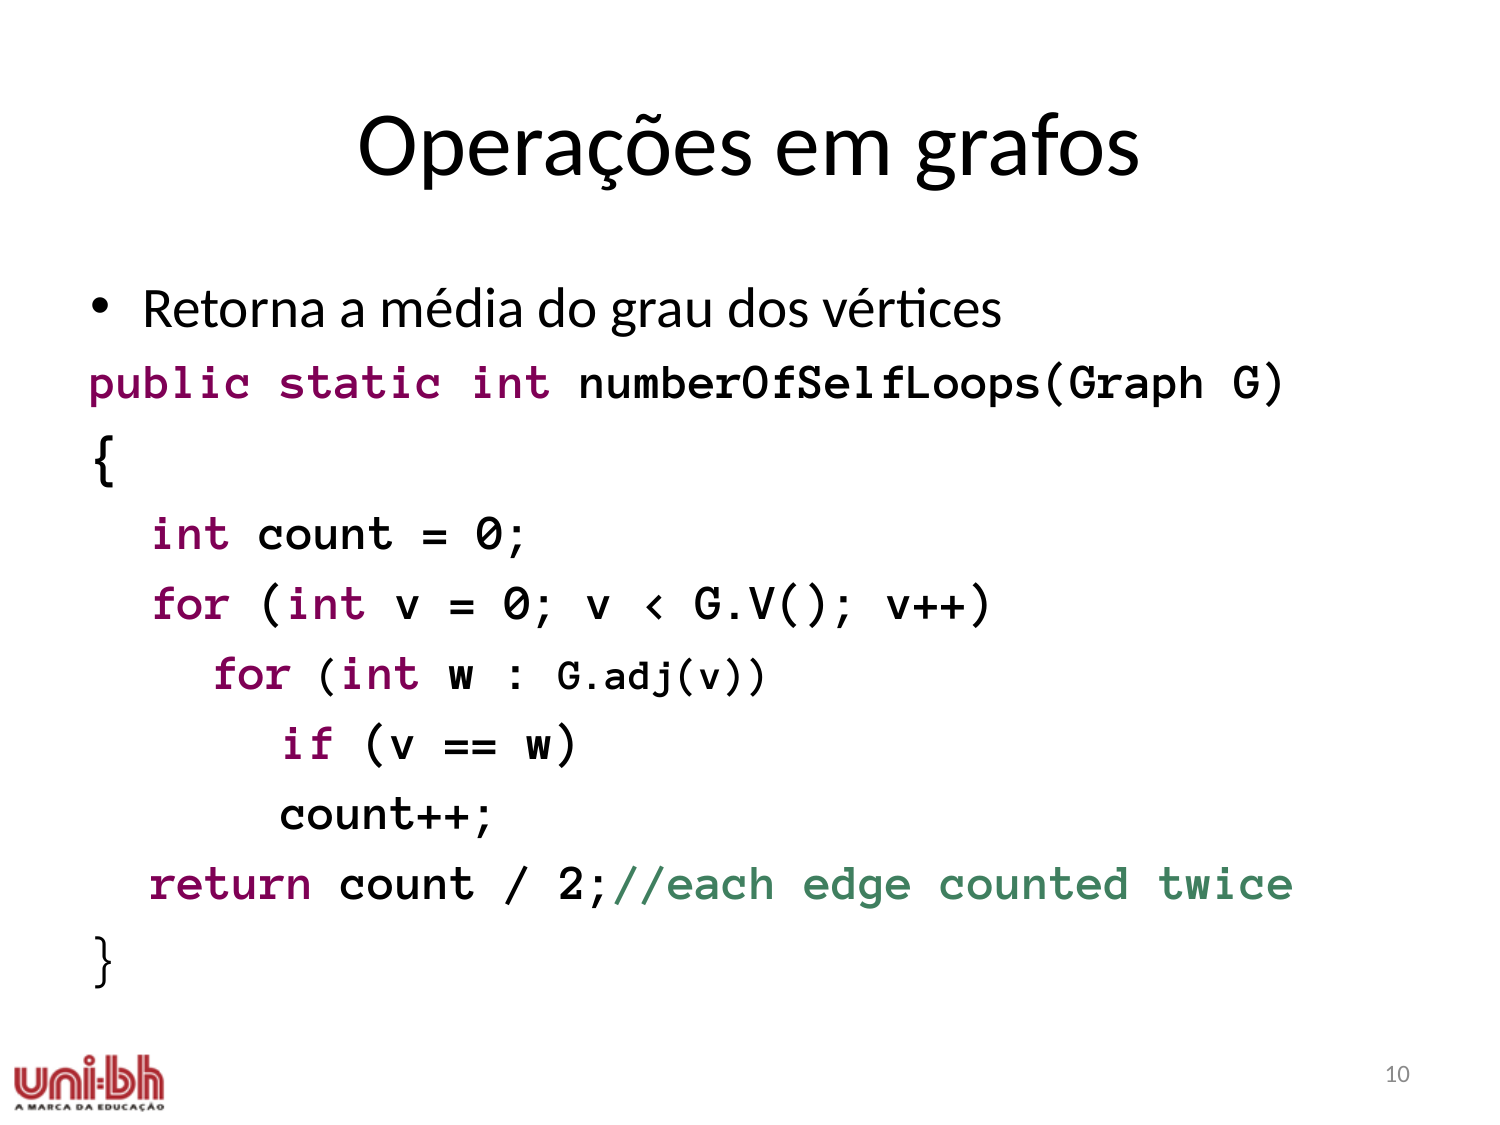

# Operações em grafos
Retorna a média do grau dos vértices
public static int numberOfSelfLoops(Graph G)
{
int count = 0;
for (int v = 0; v < G.V(); v++)
for (int w : G.adj(v))
if (v == w)
	count++;
return count / 2;//each edge counted twice
}
10